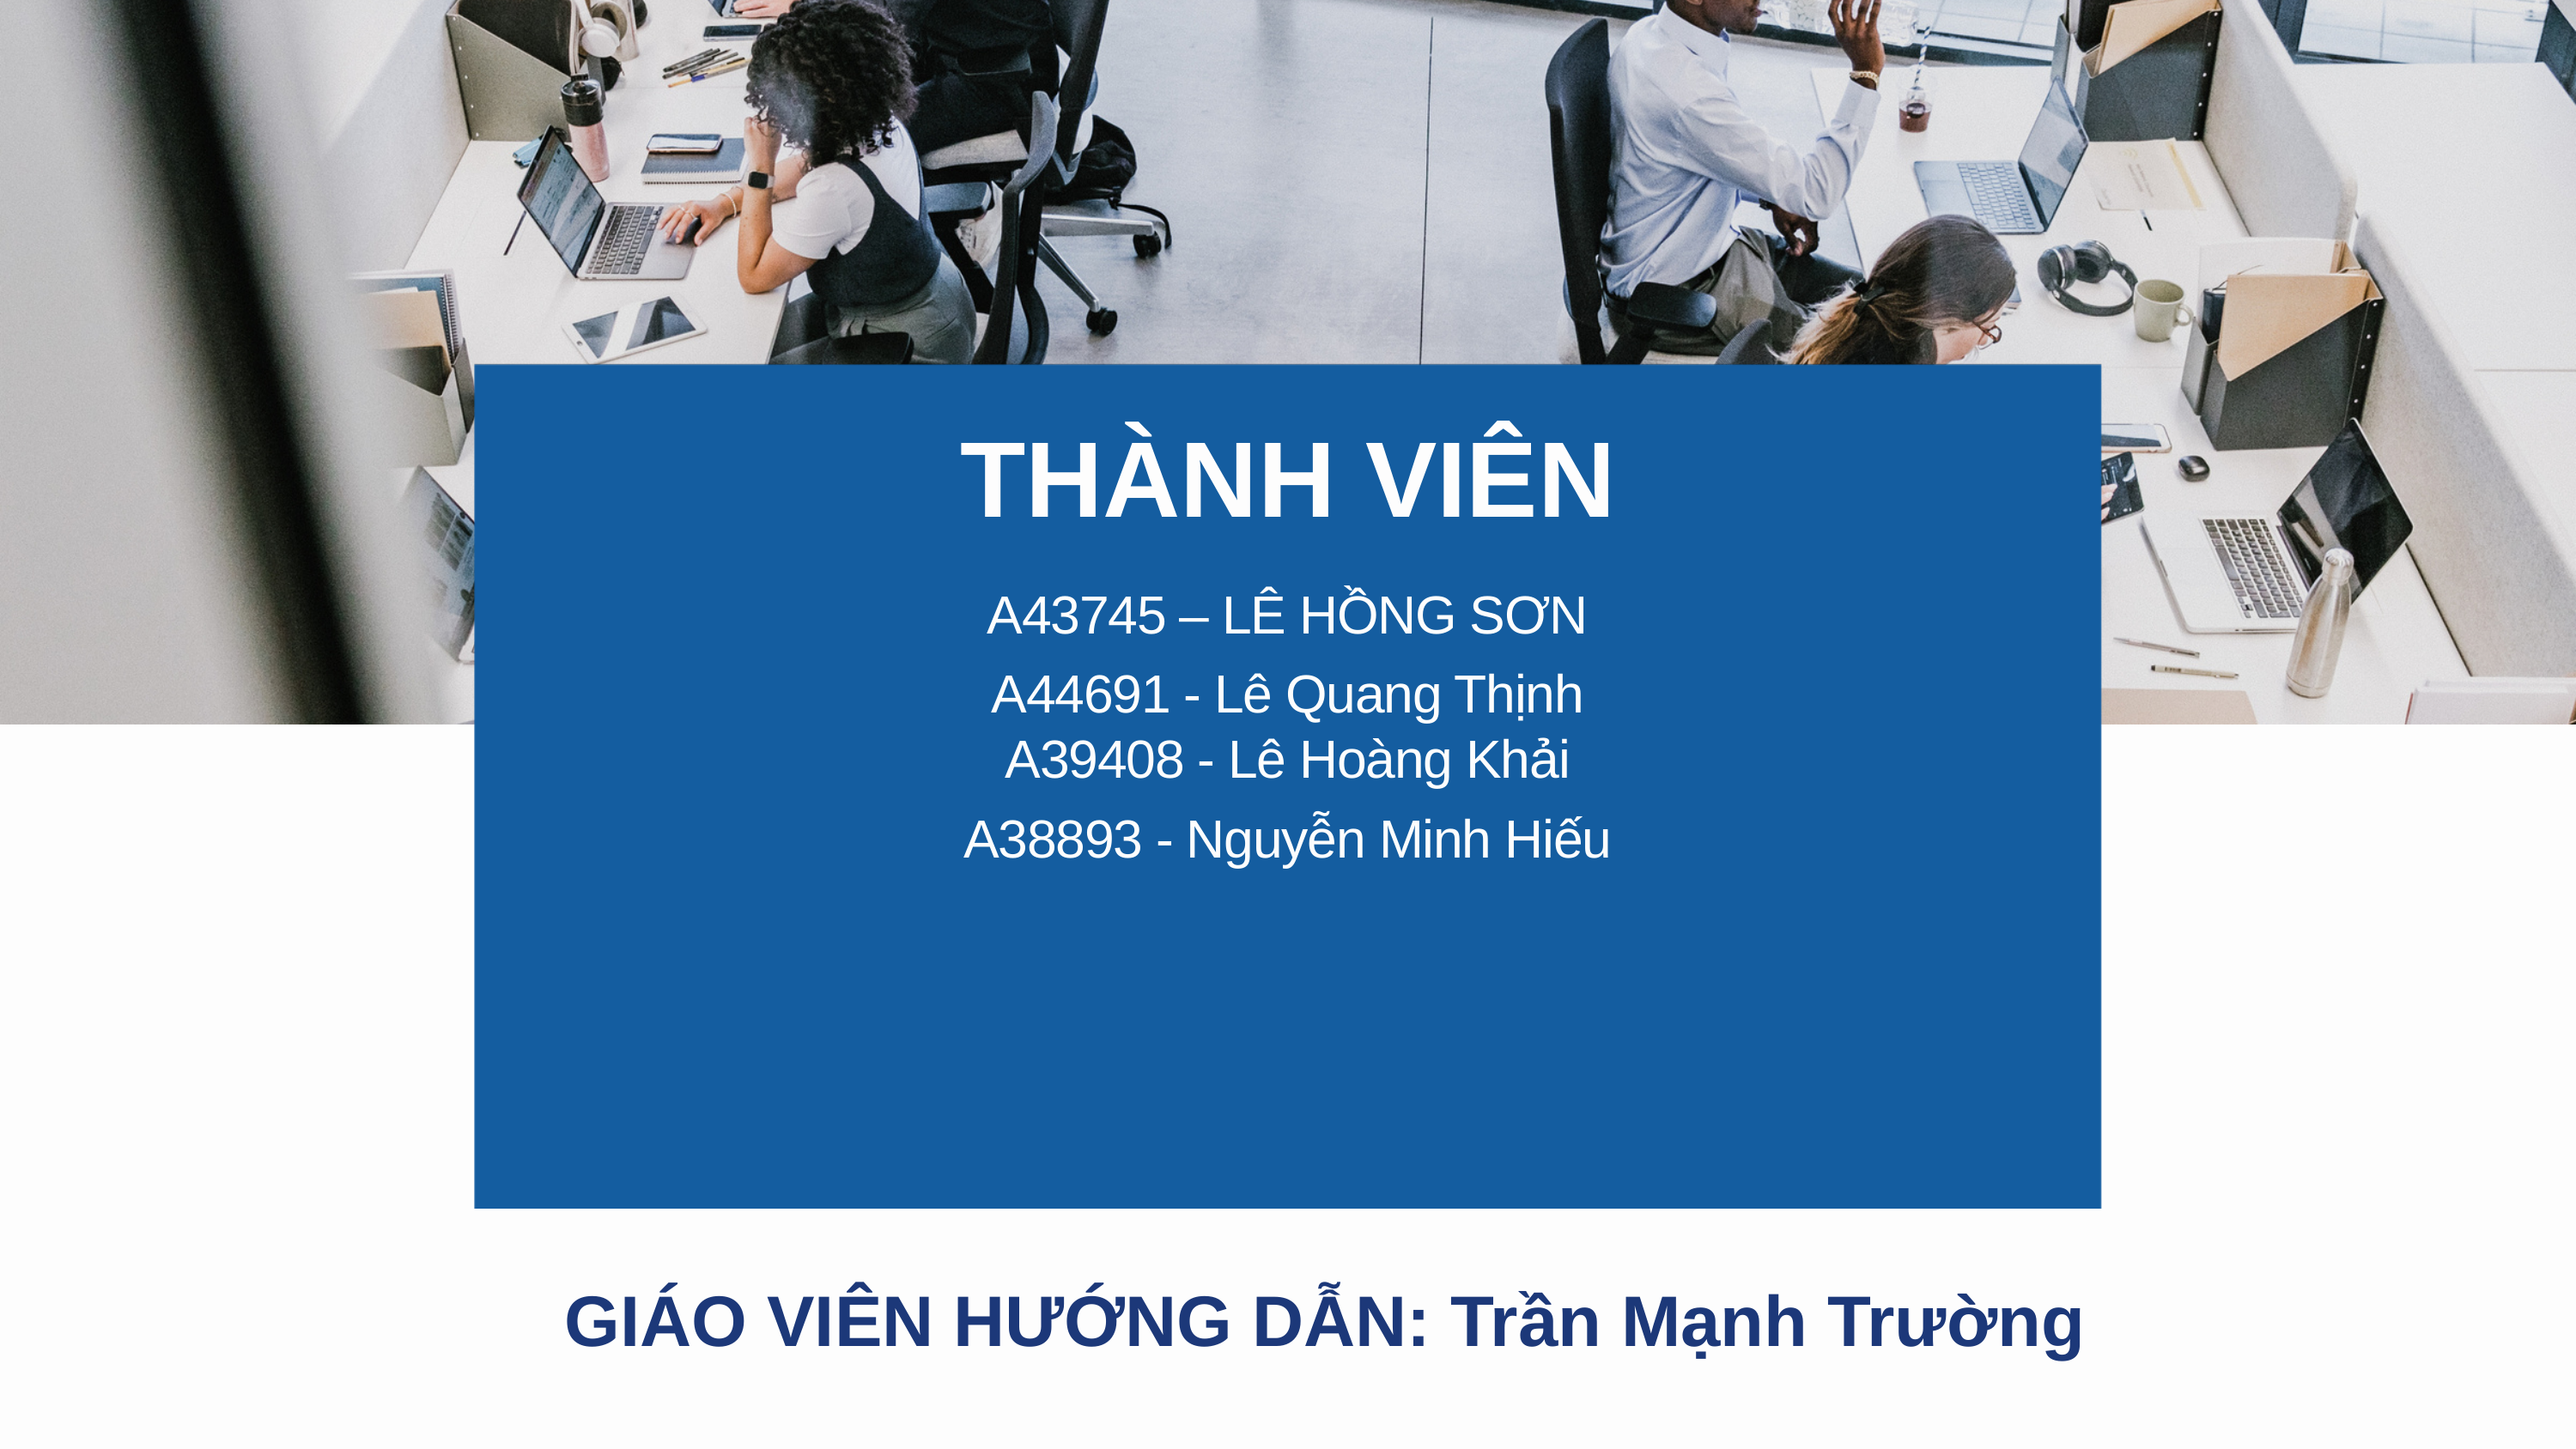

THÀNH VIÊN
A43745 – LÊ HỒNG SƠN
A44691 - Lê Quang Thịnh
A39408 - Lê Hoàng Khải
A38893 - Nguyễn Minh Hiếu
GIÁO VIÊN HƯỚNG DẪN: Trần Mạnh Trường